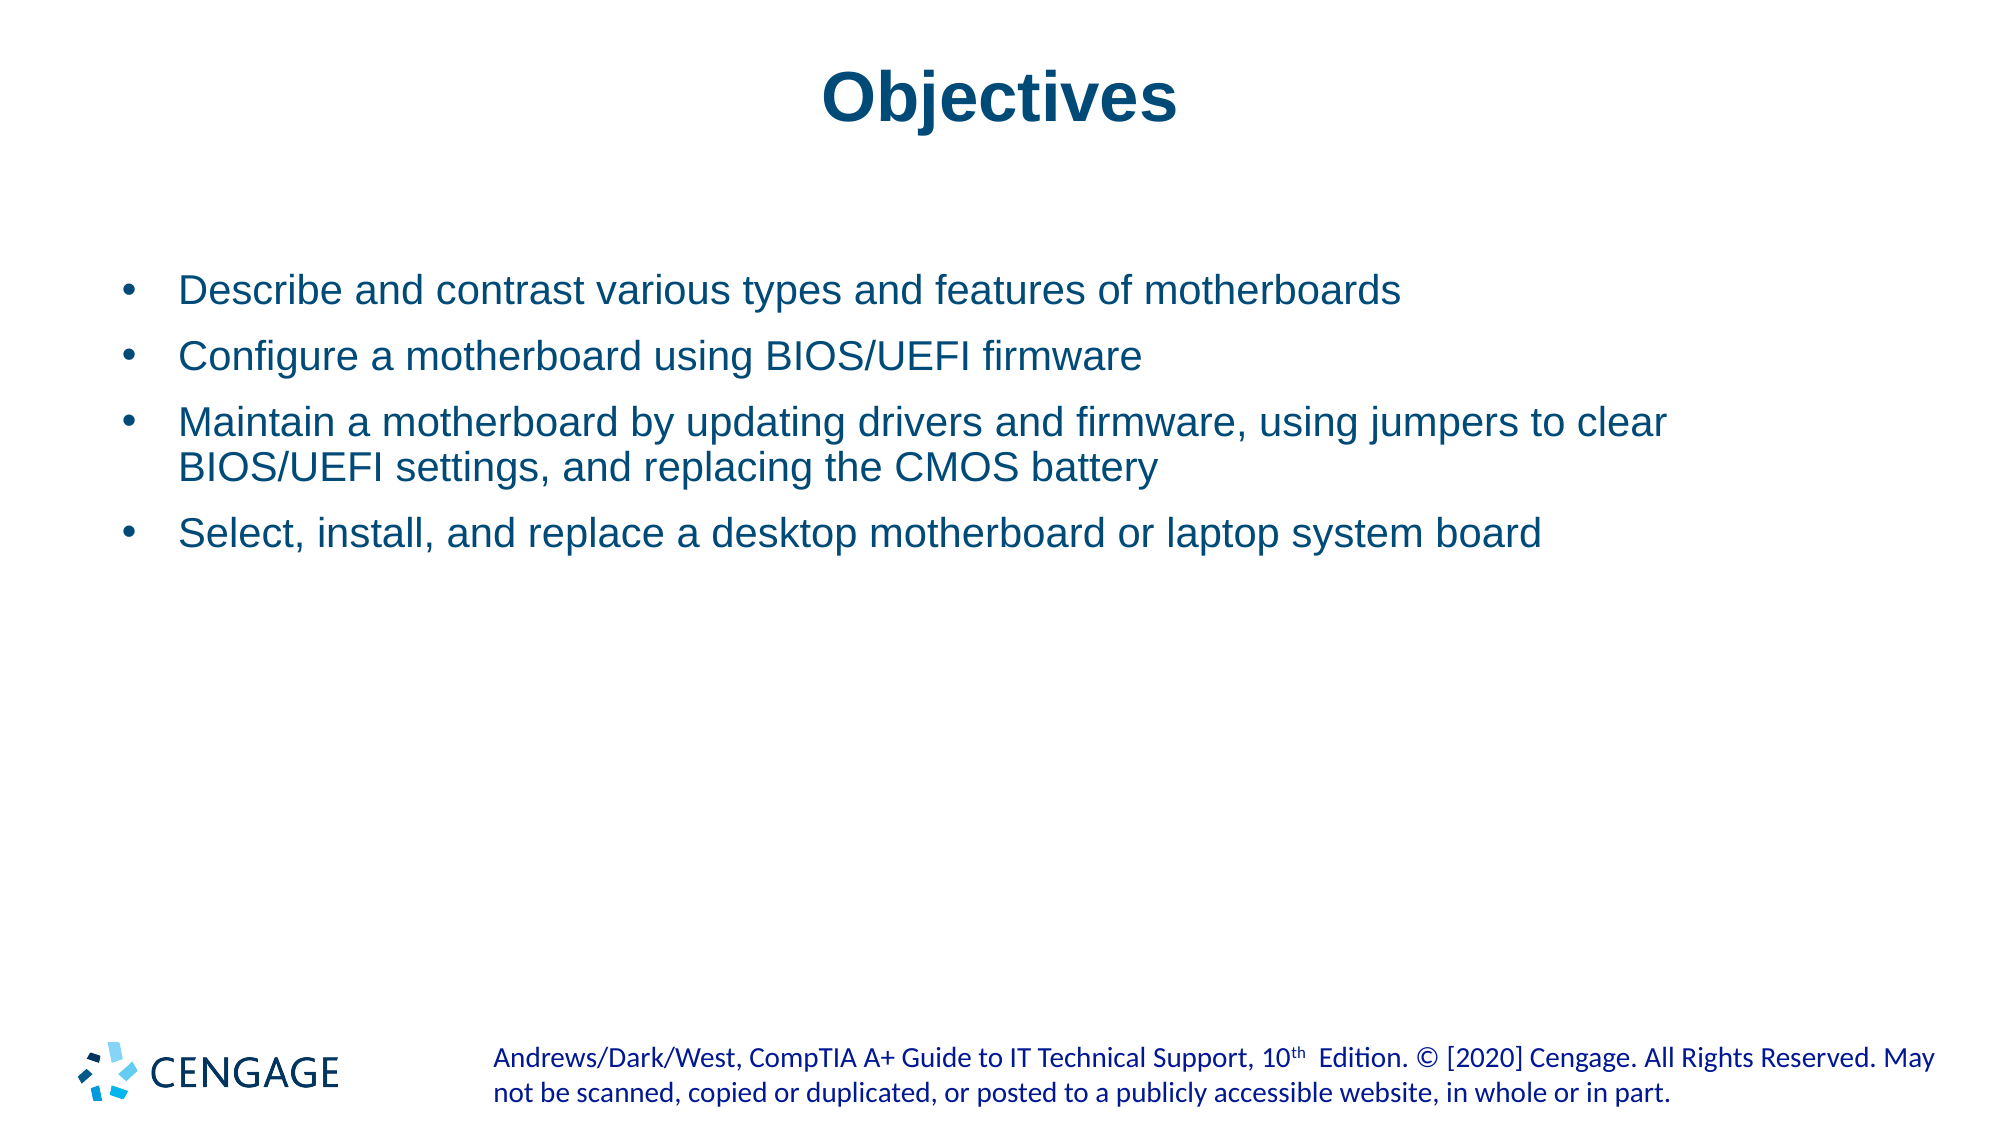

# Objectives
Describe and contrast various types and features of motherboards
Configure a motherboard using BIOS/UEFI firmware
Maintain a motherboard by updating drivers and firmware, using jumpers to clear BIOS/UEFI settings, and replacing the CMOS battery
Select, install, and replace a desktop motherboard or laptop system board